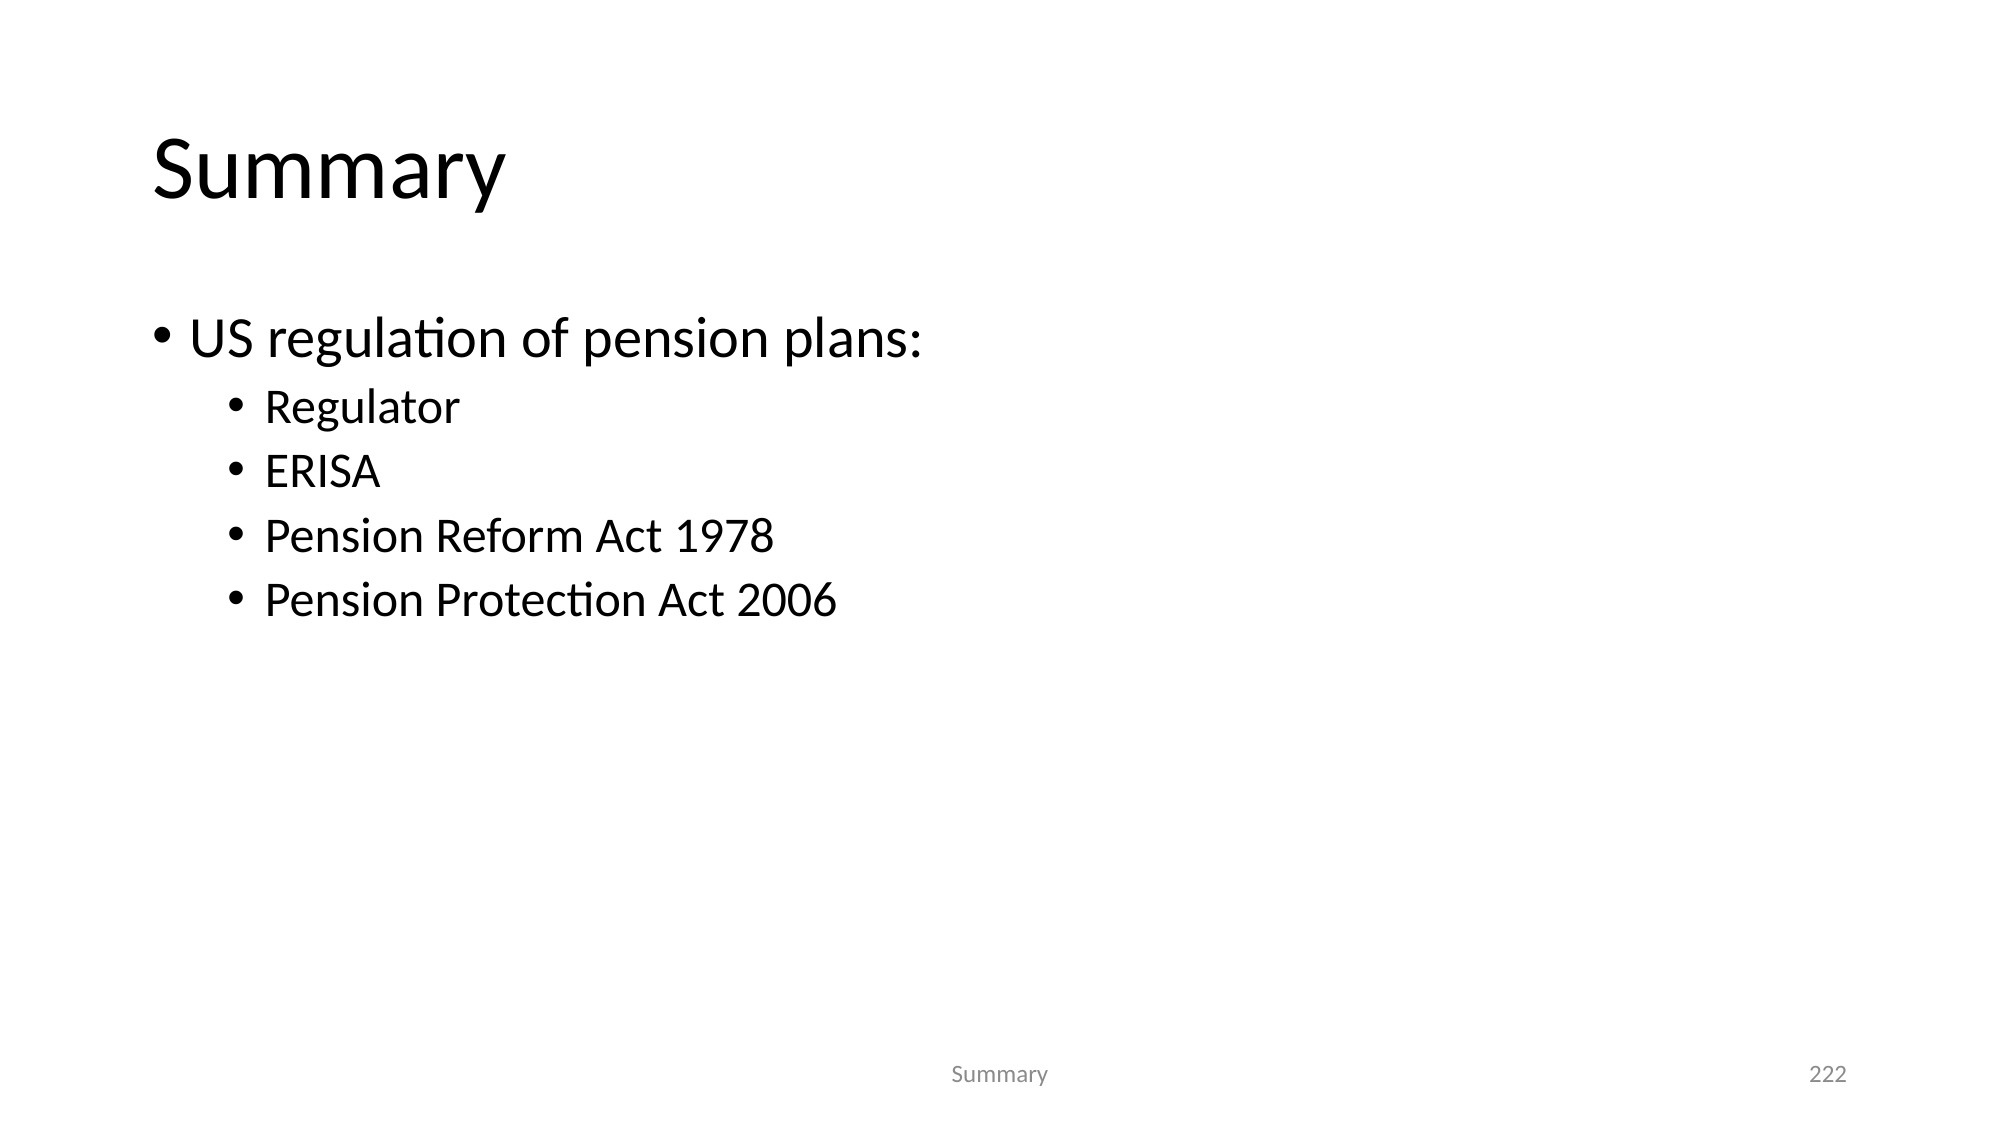

# Summary
US regulation of pension plans:
Regulator
ERISA
Pension Reform Act 1978
Pension Protection Act 2006
222
Summary